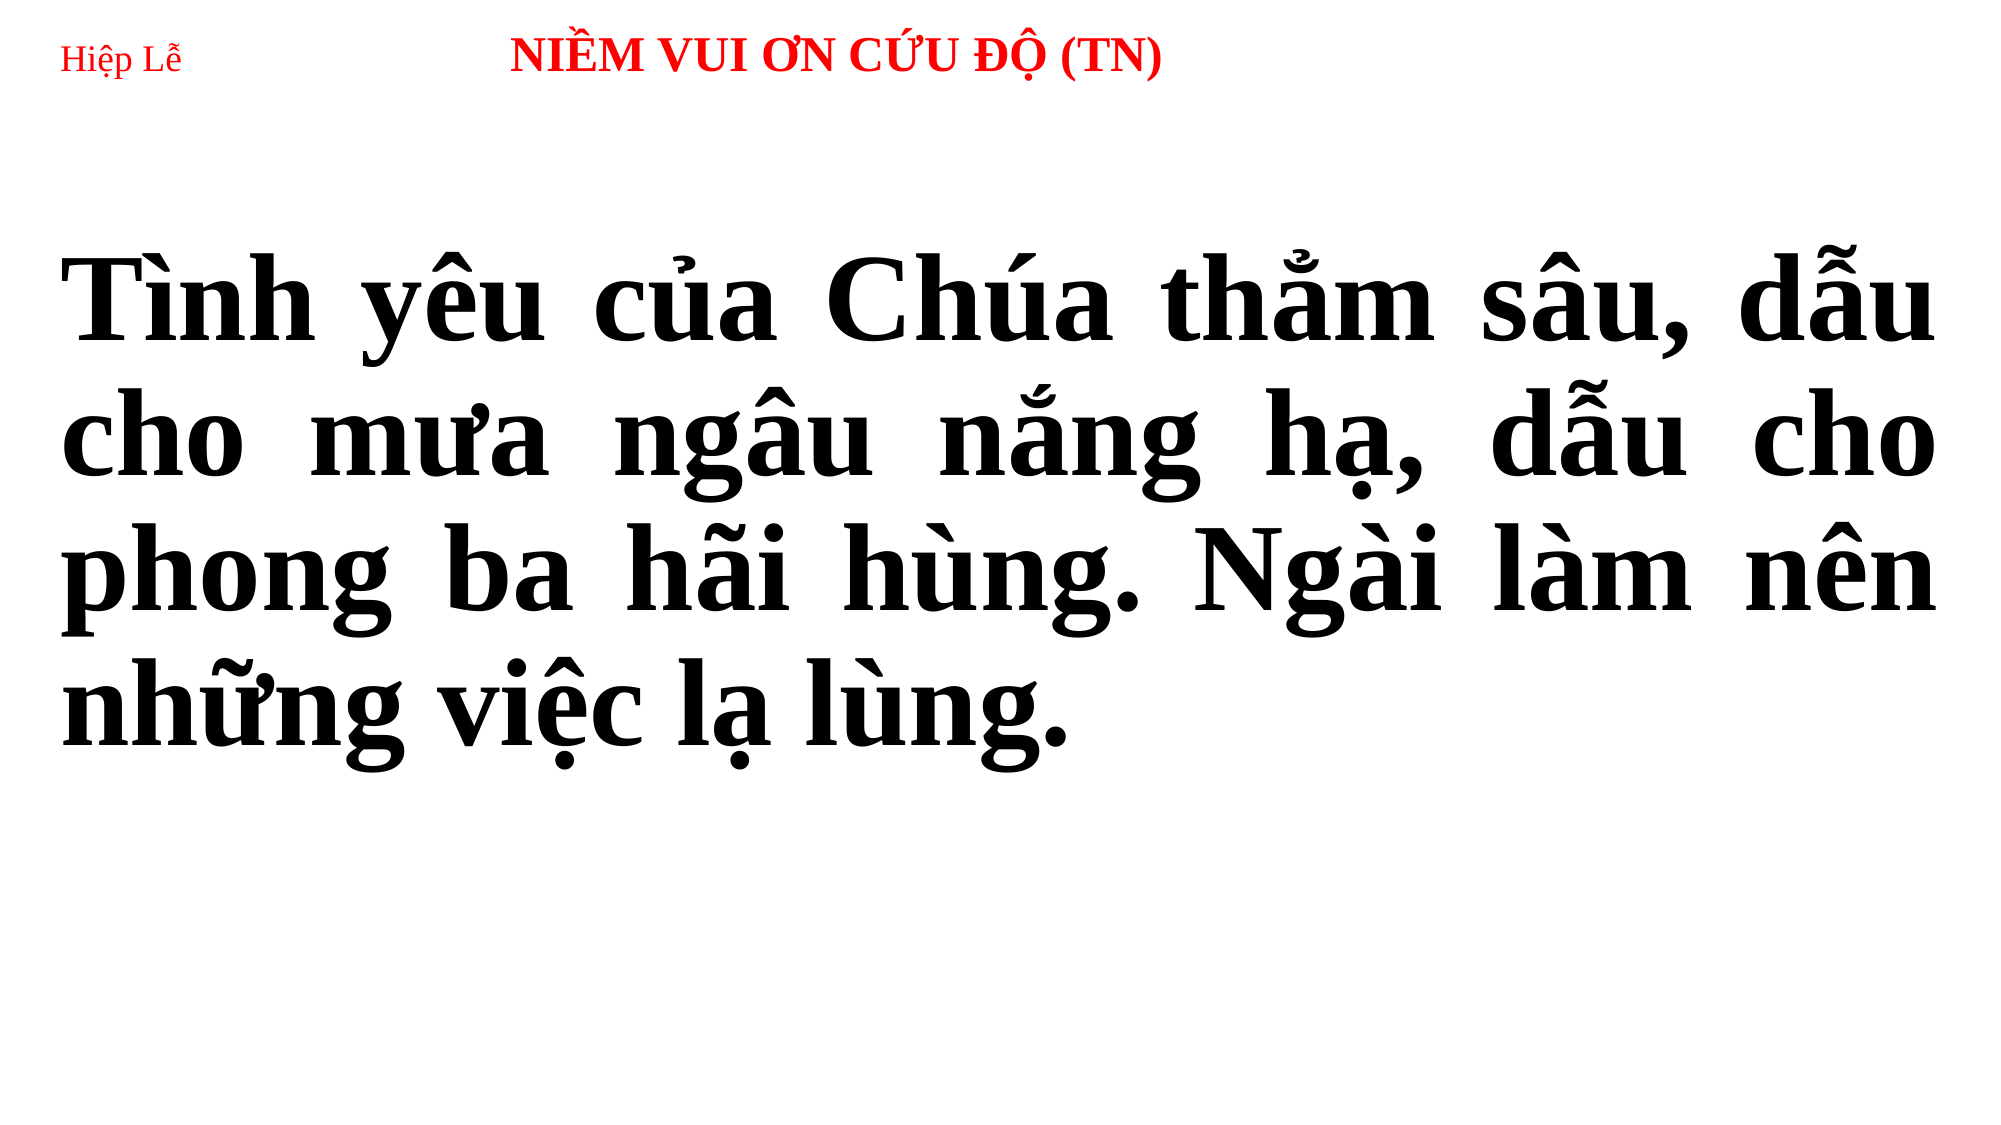

# Hiệp Lễ                       	NIỀM VUI ƠN CỨU ĐỘ (TN)
Tình yêu của Chúa thẳm sâu, dẫu cho mưa ngâu nắng hạ, dẫu cho phong ba hãi hùng. Ngài làm nên những việc lạ lùng.